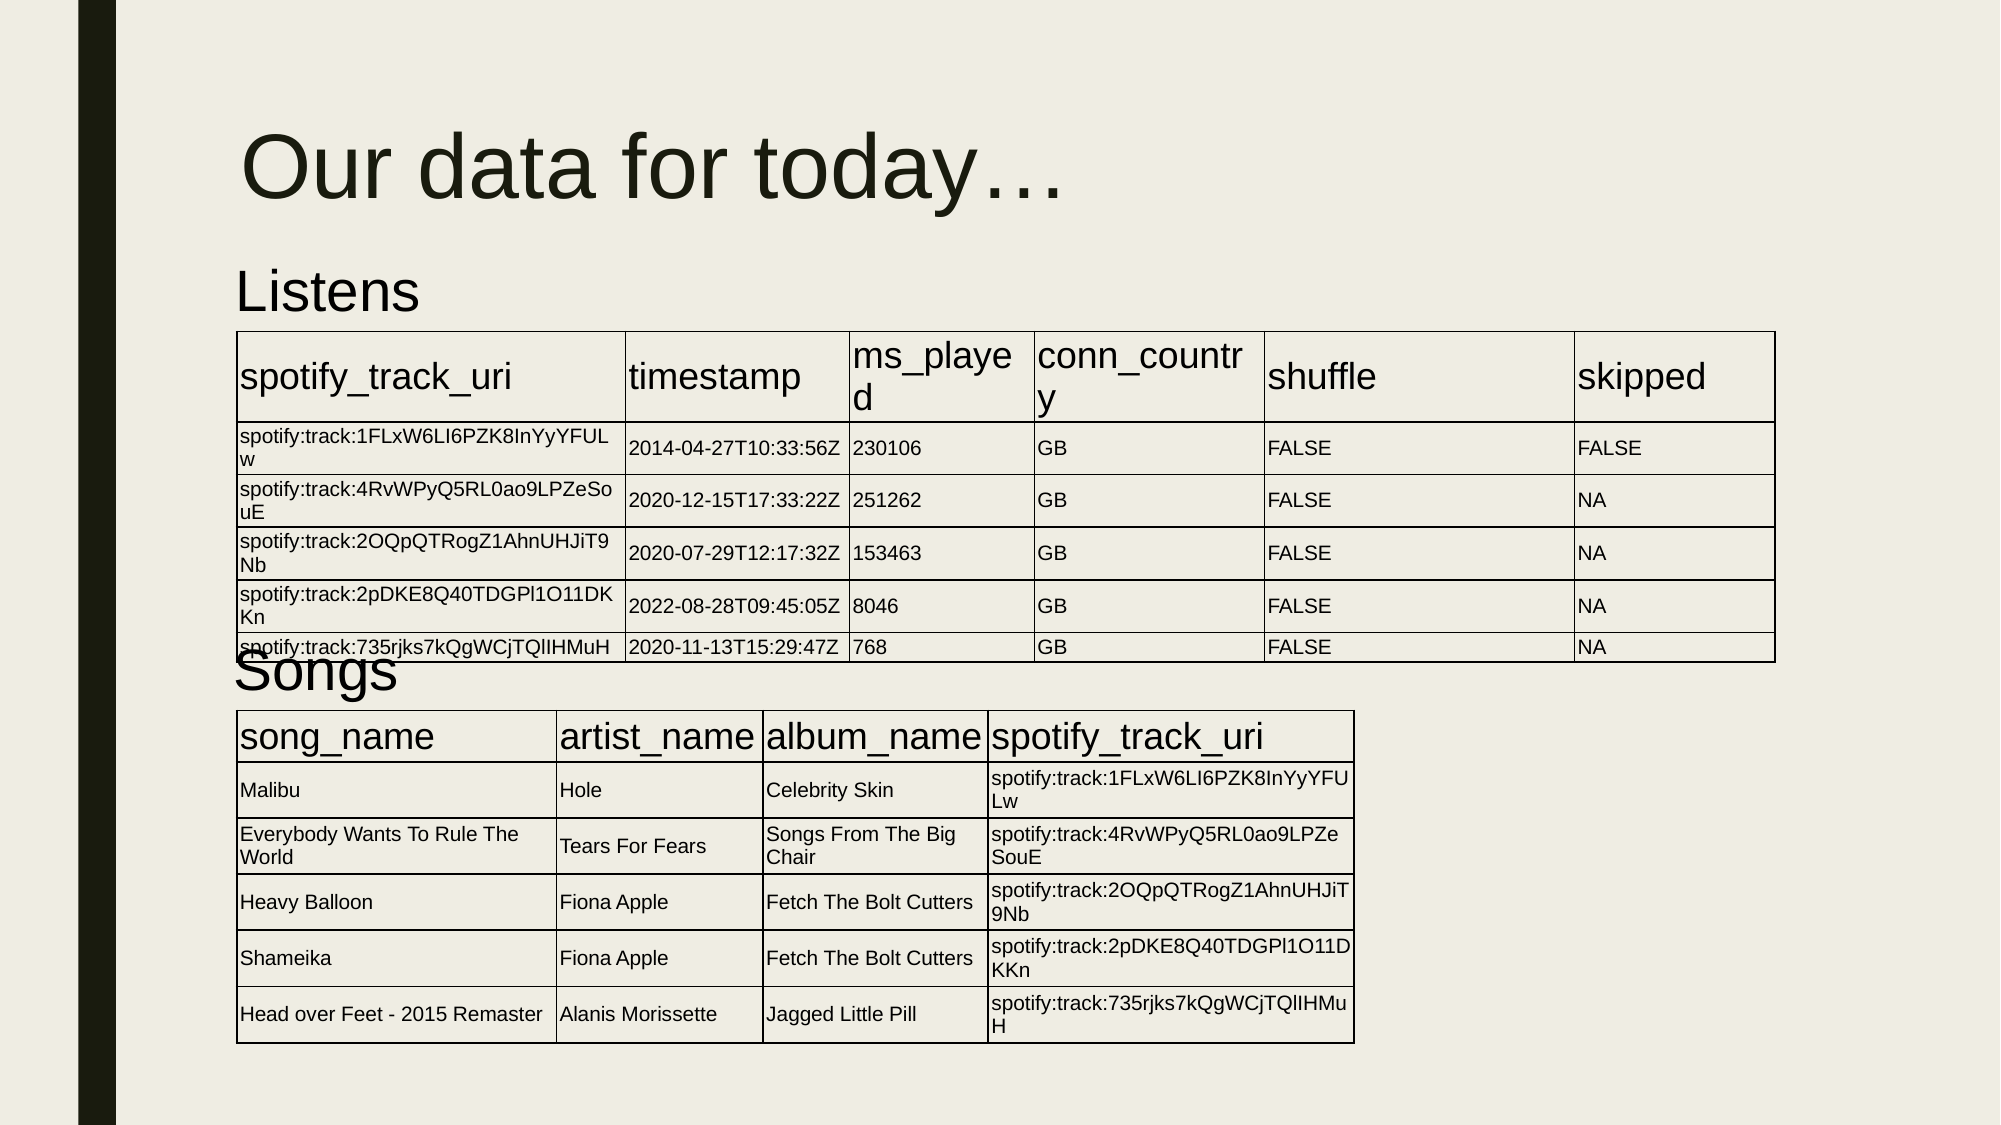

# Our data for today…
Listens
| spotify\_track\_uri | timestamp | ms\_played | conn\_country | shuffle | skipped |
| --- | --- | --- | --- | --- | --- |
| spotify:track:1FLxW6LI6PZK8InYyYFULw | 2014-04-27T10:33:56Z | 230106 | GB | FALSE | FALSE |
| spotify:track:4RvWPyQ5RL0ao9LPZeSouE | 2020-12-15T17:33:22Z | 251262 | GB | FALSE | NA |
| spotify:track:2OQpQTRogZ1AhnUHJiT9Nb | 2020-07-29T12:17:32Z | 153463 | GB | FALSE | NA |
| spotify:track:2pDKE8Q40TDGPl1O11DKKn | 2022-08-28T09:45:05Z | 8046 | GB | FALSE | NA |
| spotify:track:735rjks7kQgWCjTQlIHMuH | 2020-11-13T15:29:47Z | 768 | GB | FALSE | NA |
Songs
| song\_name | artist\_name | album\_name | spotify\_track\_uri |
| --- | --- | --- | --- |
| Malibu | Hole | Celebrity Skin | spotify:track:1FLxW6LI6PZK8InYyYFULw |
| Everybody Wants To Rule The World | Tears For Fears | Songs From The Big Chair | spotify:track:4RvWPyQ5RL0ao9LPZeSouE |
| Heavy Balloon | Fiona Apple | Fetch The Bolt Cutters | spotify:track:2OQpQTRogZ1AhnUHJiT9Nb |
| Shameika | Fiona Apple | Fetch The Bolt Cutters | spotify:track:2pDKE8Q40TDGPl1O11DKKn |
| Head over Feet - 2015 Remaster | Alanis Morissette | Jagged Little Pill | spotify:track:735rjks7kQgWCjTQlIHMuH |